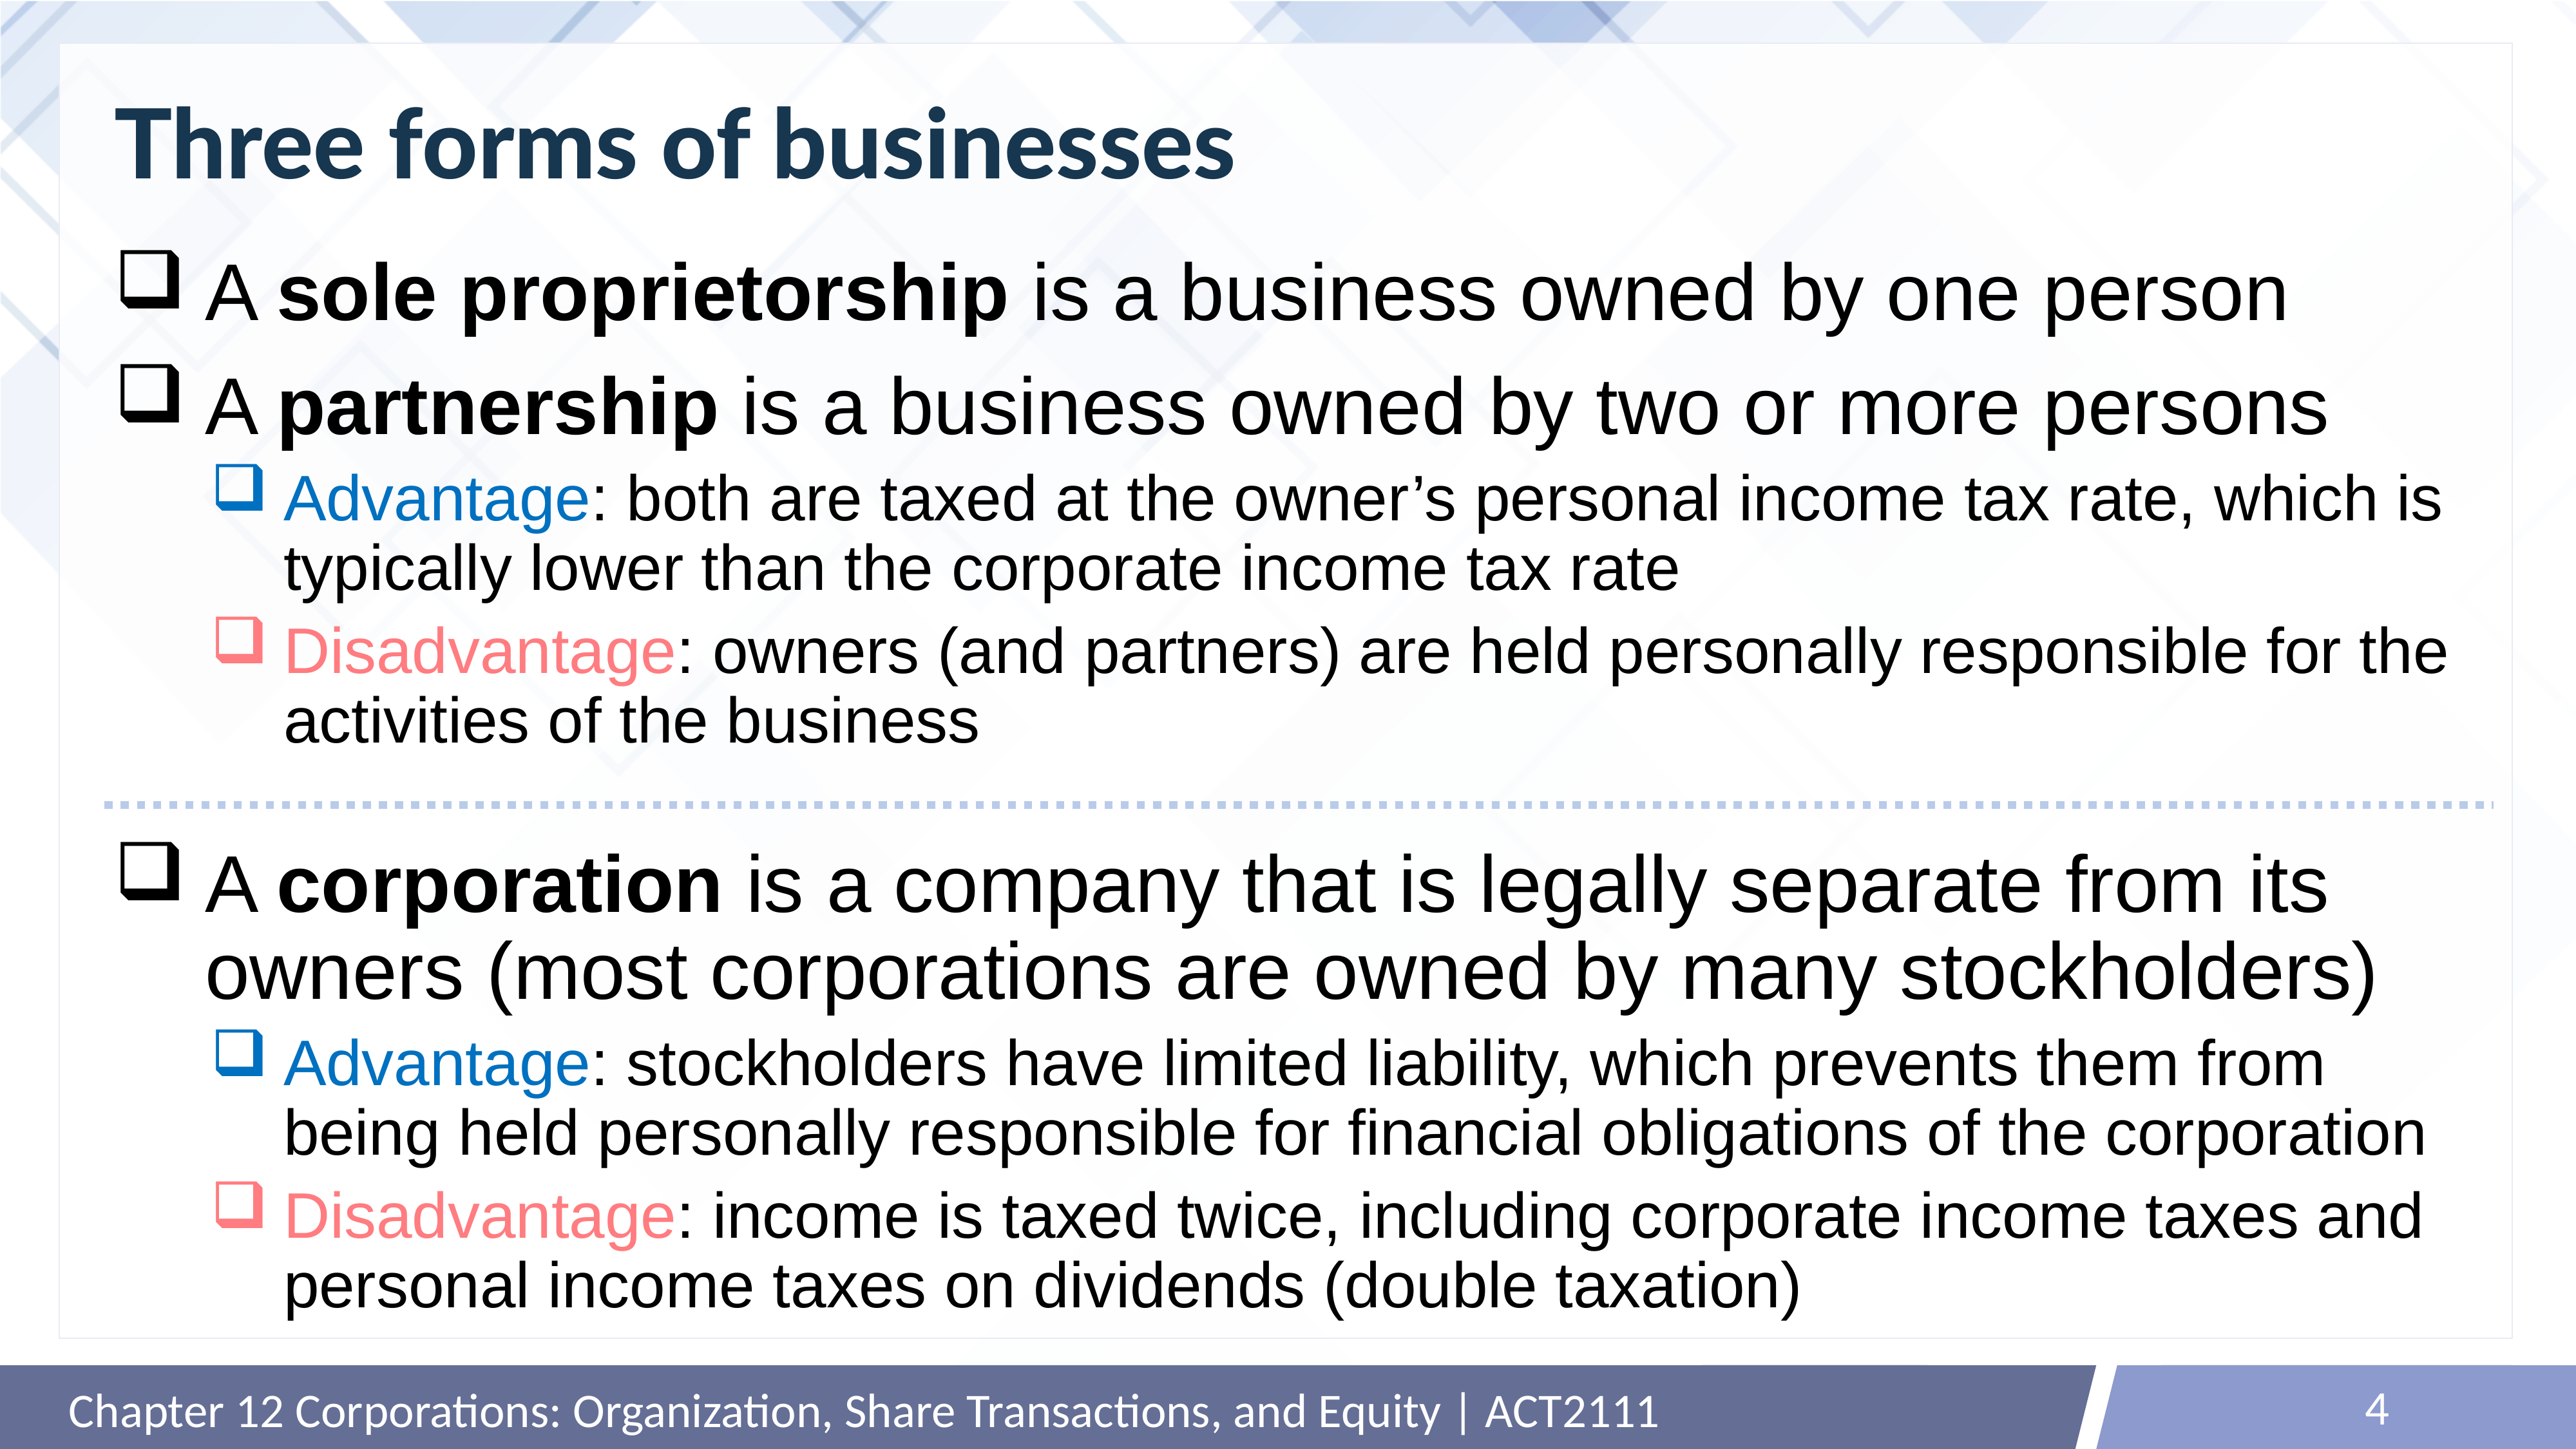

# Three forms of businesses
A sole proprietorship is a business owned by one person
A partnership is a business owned by two or more persons
Advantage: both are taxed at the owner’s personal income tax rate, which is typically lower than the corporate income tax rate
Disadvantage: owners (and partners) are held personally responsible for the activities of the business

A corporation is a company that is legally separate from its owners (most corporations are owned by many stockholders)
Advantage: stockholders have limited liability, which prevents them from being held personally responsible for financial obligations of the corporation
Disadvantage: income is taxed twice, including corporate income taxes and personal income taxes on dividends (double taxation)
4
Chapter 12 Corporations: Organization, Share Transactions, and Equity | ACT2111